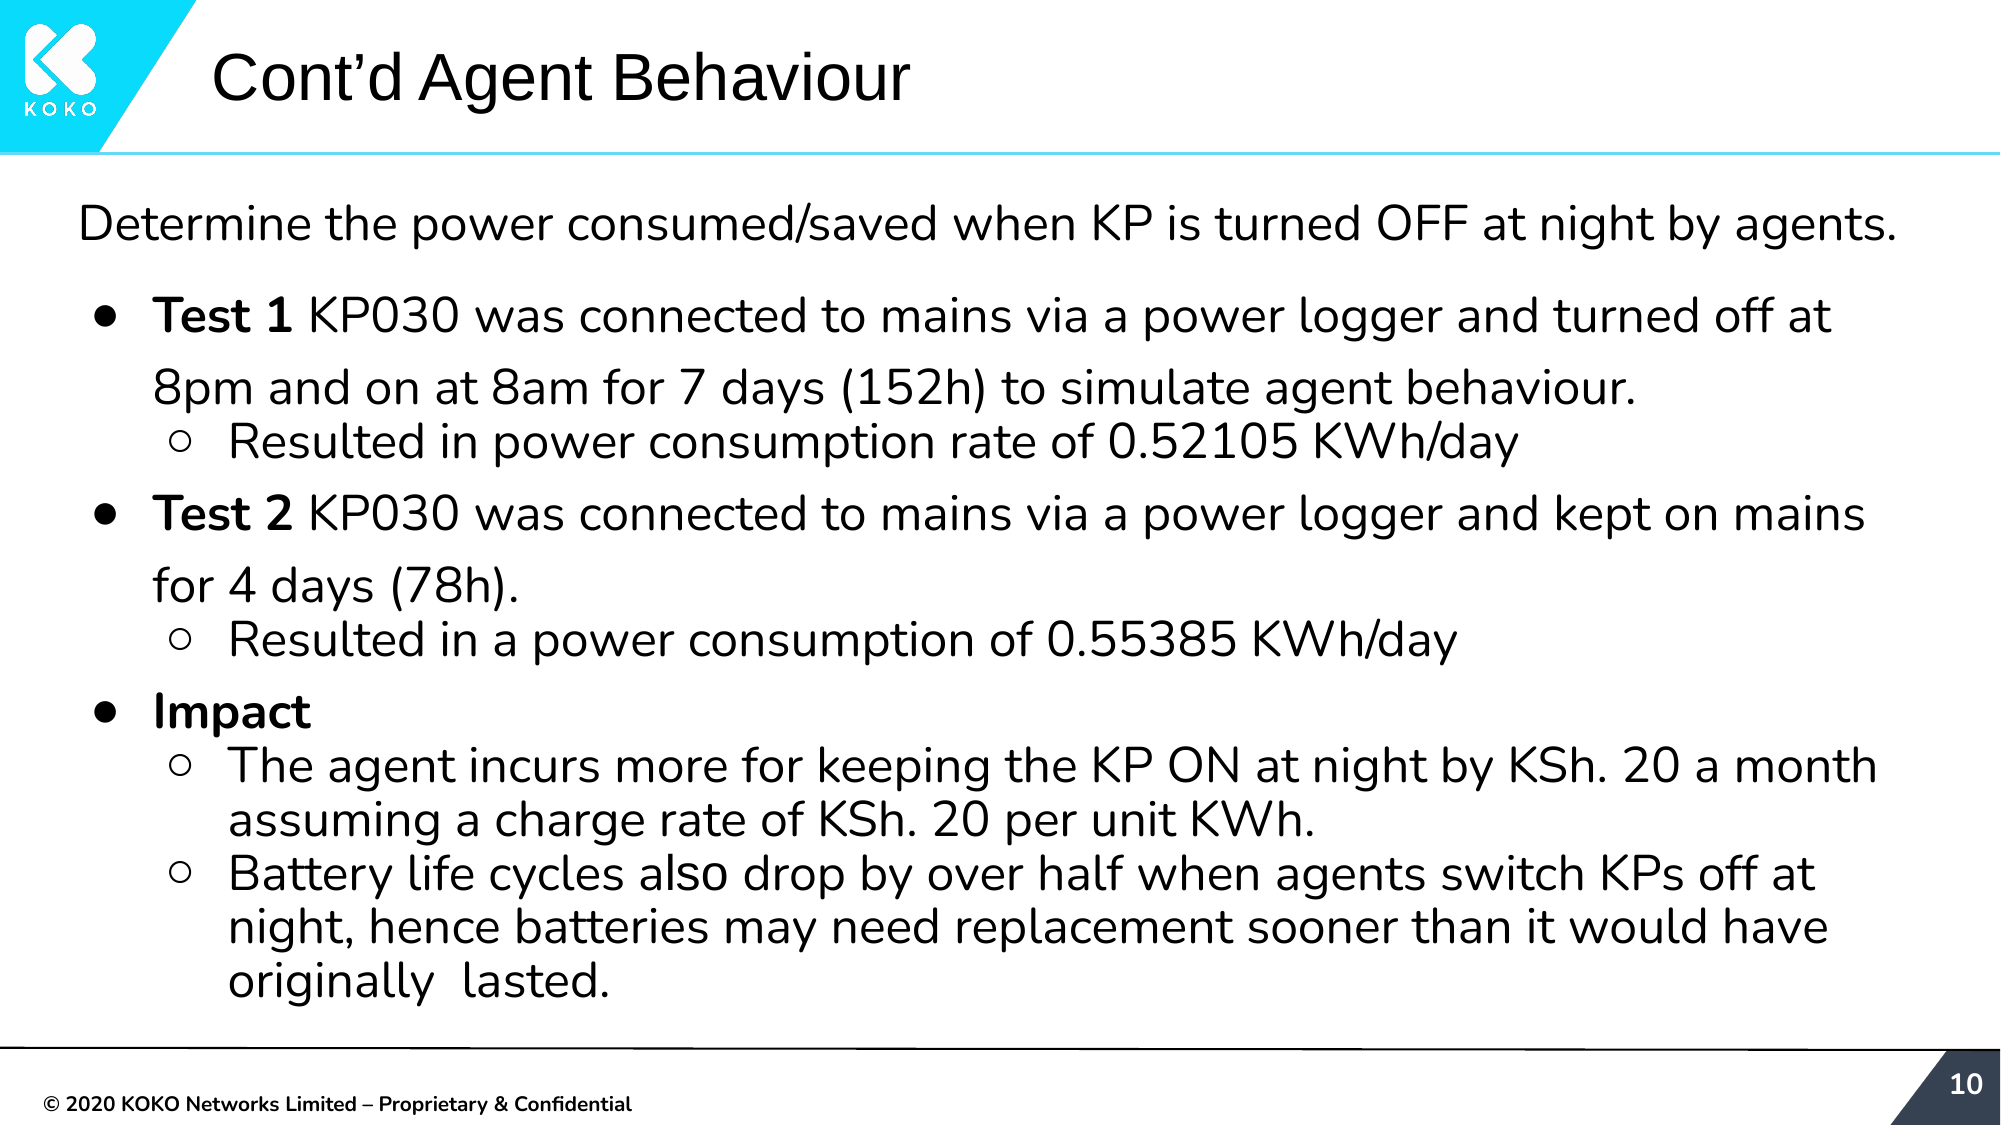

# Cont’d Agent Behaviour
Determine the power consumed/saved when KP is turned OFF at night by agents.
Test 1 KP030 was connected to mains via a power logger and turned off at 8pm and on at 8am for 7 days (152h) to simulate agent behaviour.
Resulted in power consumption rate of 0.52105 KWh/day
Test 2 KP030 was connected to mains via a power logger and kept on mains for 4 days (78h).
Resulted in a power consumption of 0.55385 KWh/day
Impact
The agent incurs more for keeping the KP ON at night by KSh. 20 a month assuming a charge rate of KSh. 20 per unit KWh.
Battery life cycles also drop by over half when agents switch KPs off at night, hence batteries may need replacement sooner than it would have originally  lasted.

10